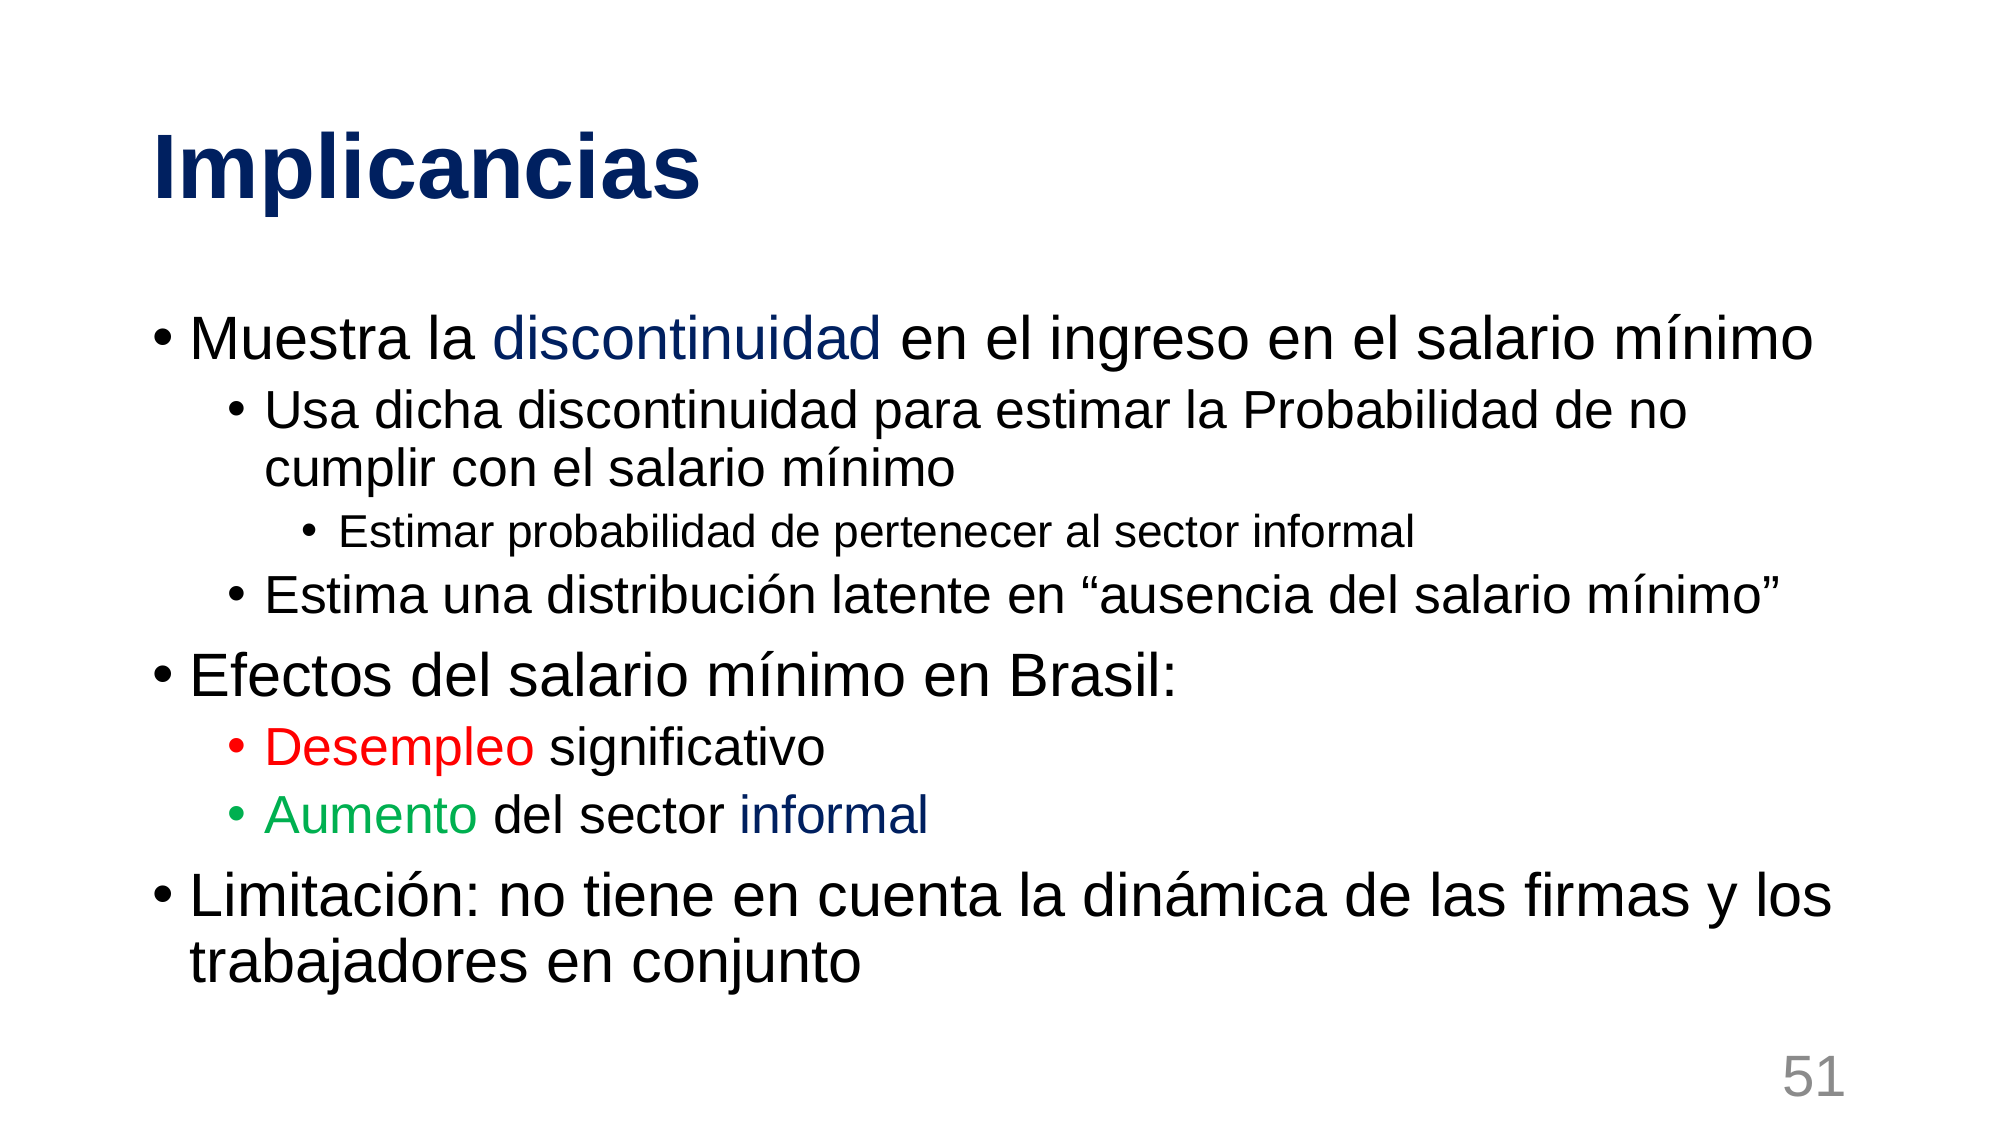

# Implicancias
Muestra la discontinuidad en el ingreso en el salario mínimo
Usa dicha discontinuidad para estimar la Probabilidad de no cumplir con el salario mínimo
Estimar probabilidad de pertenecer al sector informal
Estima una distribución latente en “ausencia del salario mínimo”
Efectos del salario mínimo en Brasil:
Desempleo significativo
Aumento del sector informal
Limitación: no tiene en cuenta la dinámica de las firmas y los trabajadores en conjunto
51